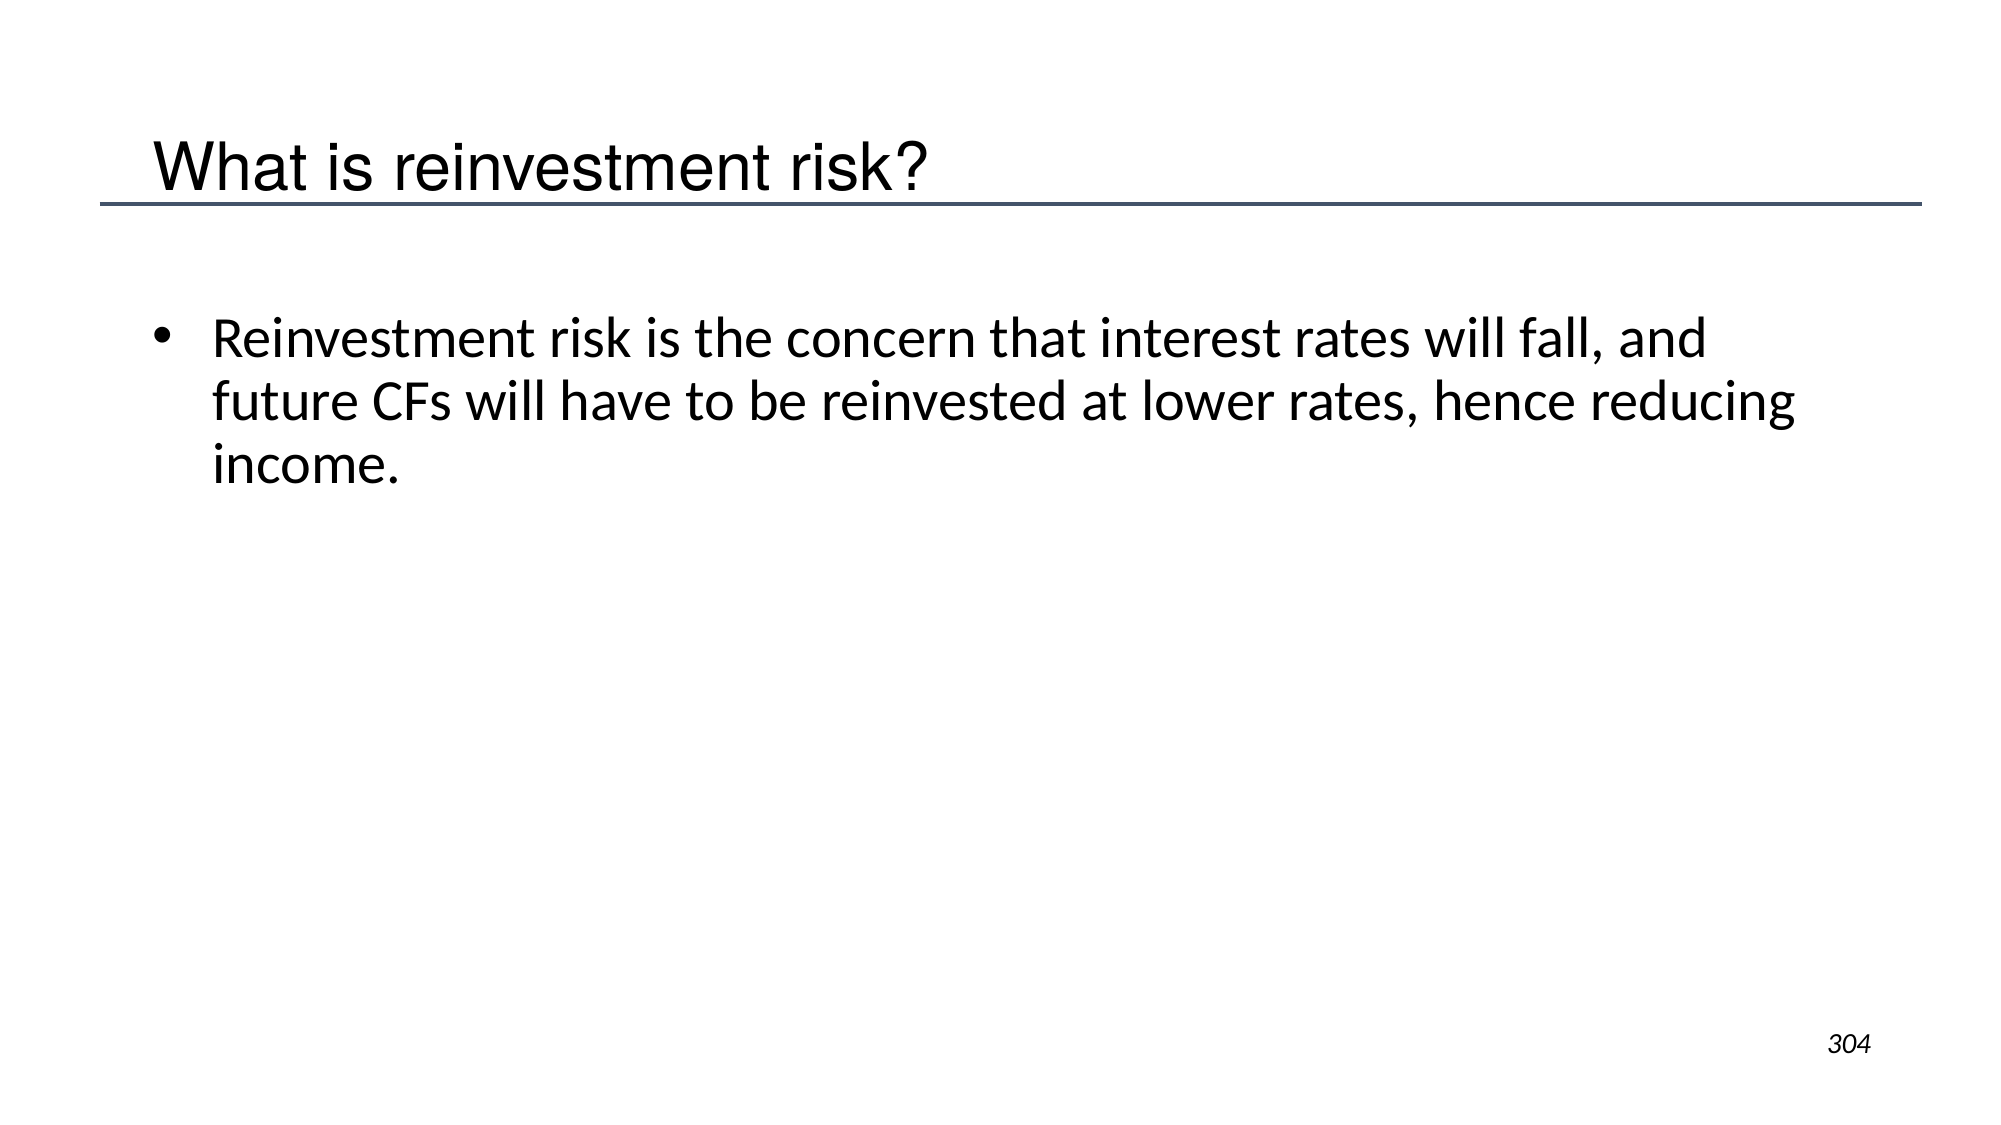

# What is reinvestment risk?
Reinvestment risk is the concern that interest rates will fall, and future CFs will have to be reinvested at lower rates, hence reducing income.